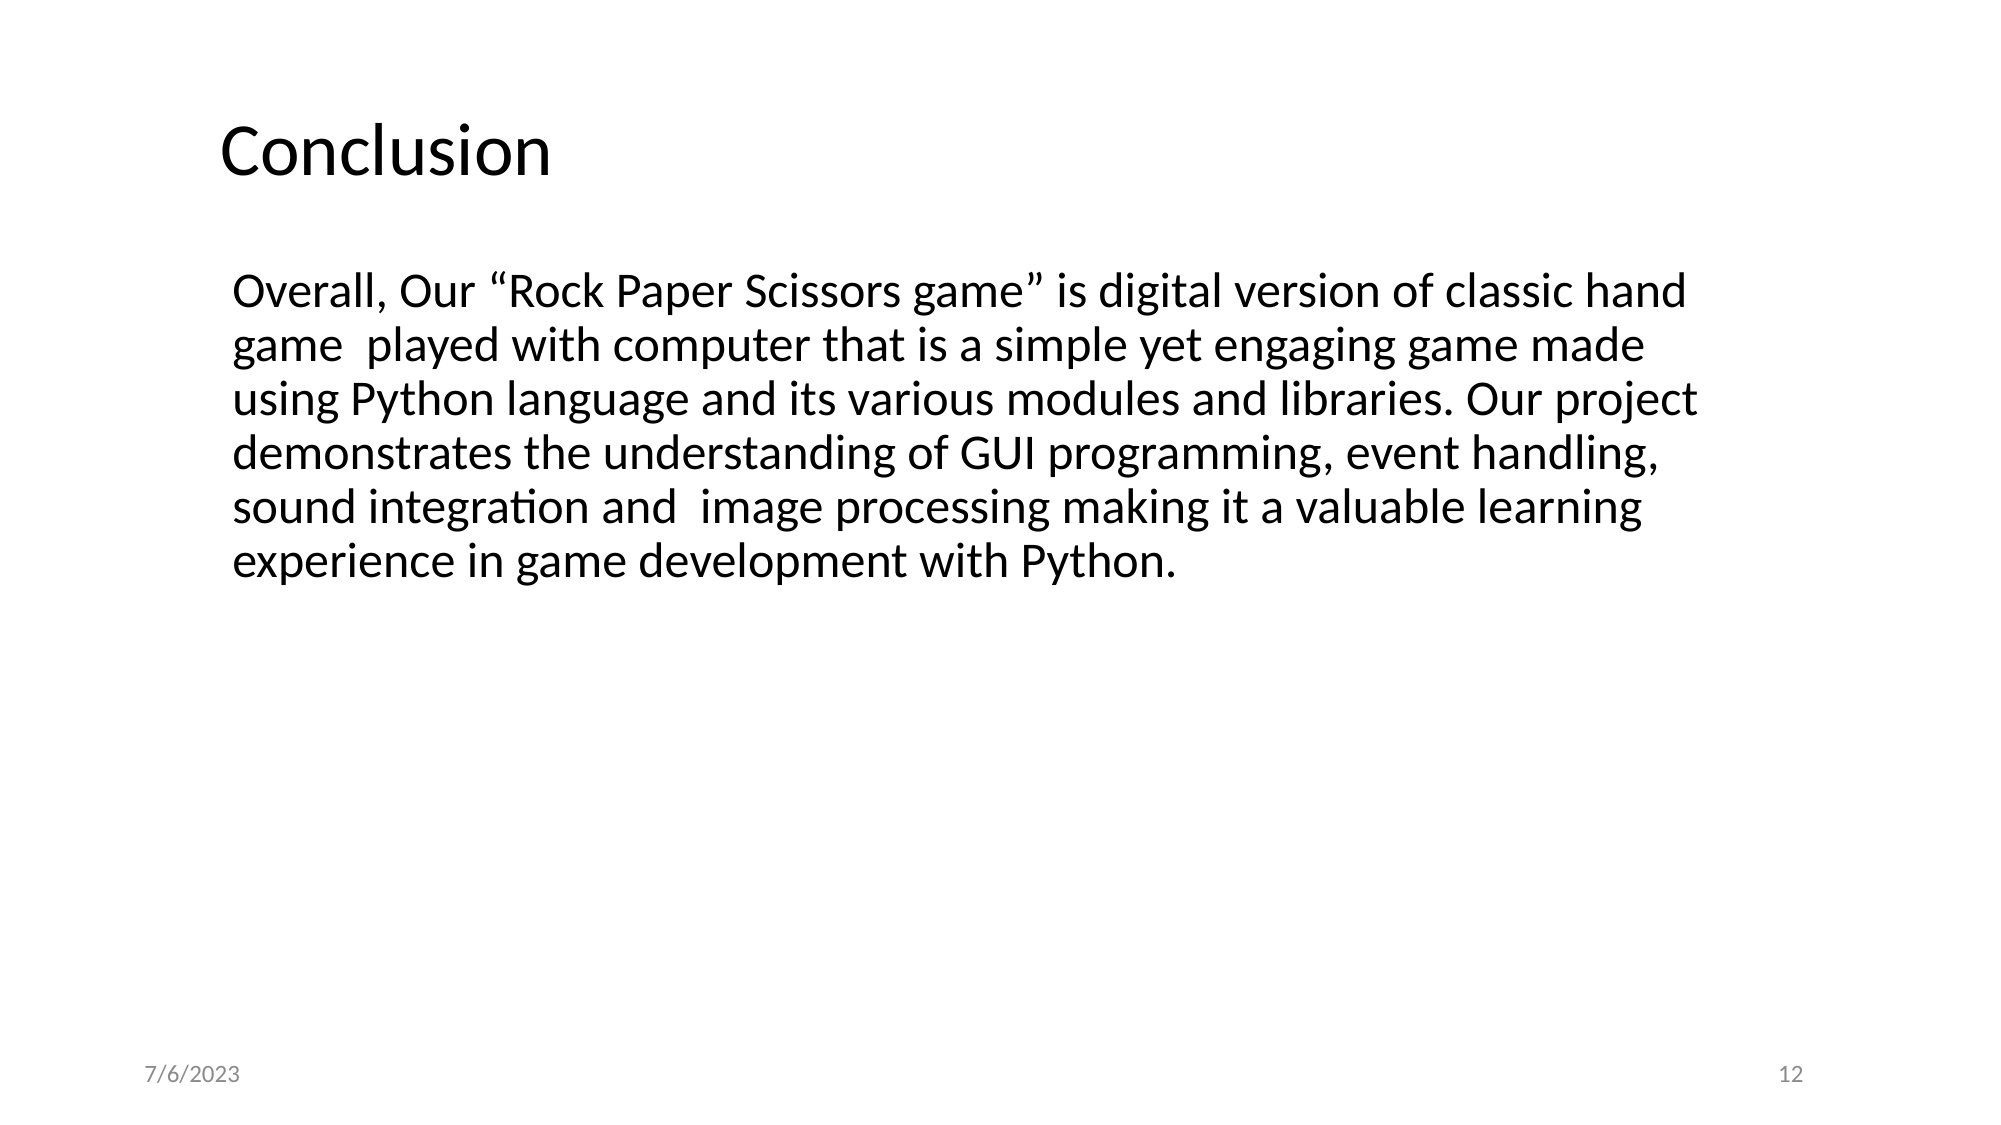

# Conclusion
Overall, Our “Rock Paper Scissors game” is digital version of classic hand game  played with computer that is a simple yet engaging game made using Python language and its various modules and libraries. Our project demonstrates the understanding of GUI programming, event handling, sound integration and  image processing making it a valuable learning experience in game development with Python.
7/6/2023
12